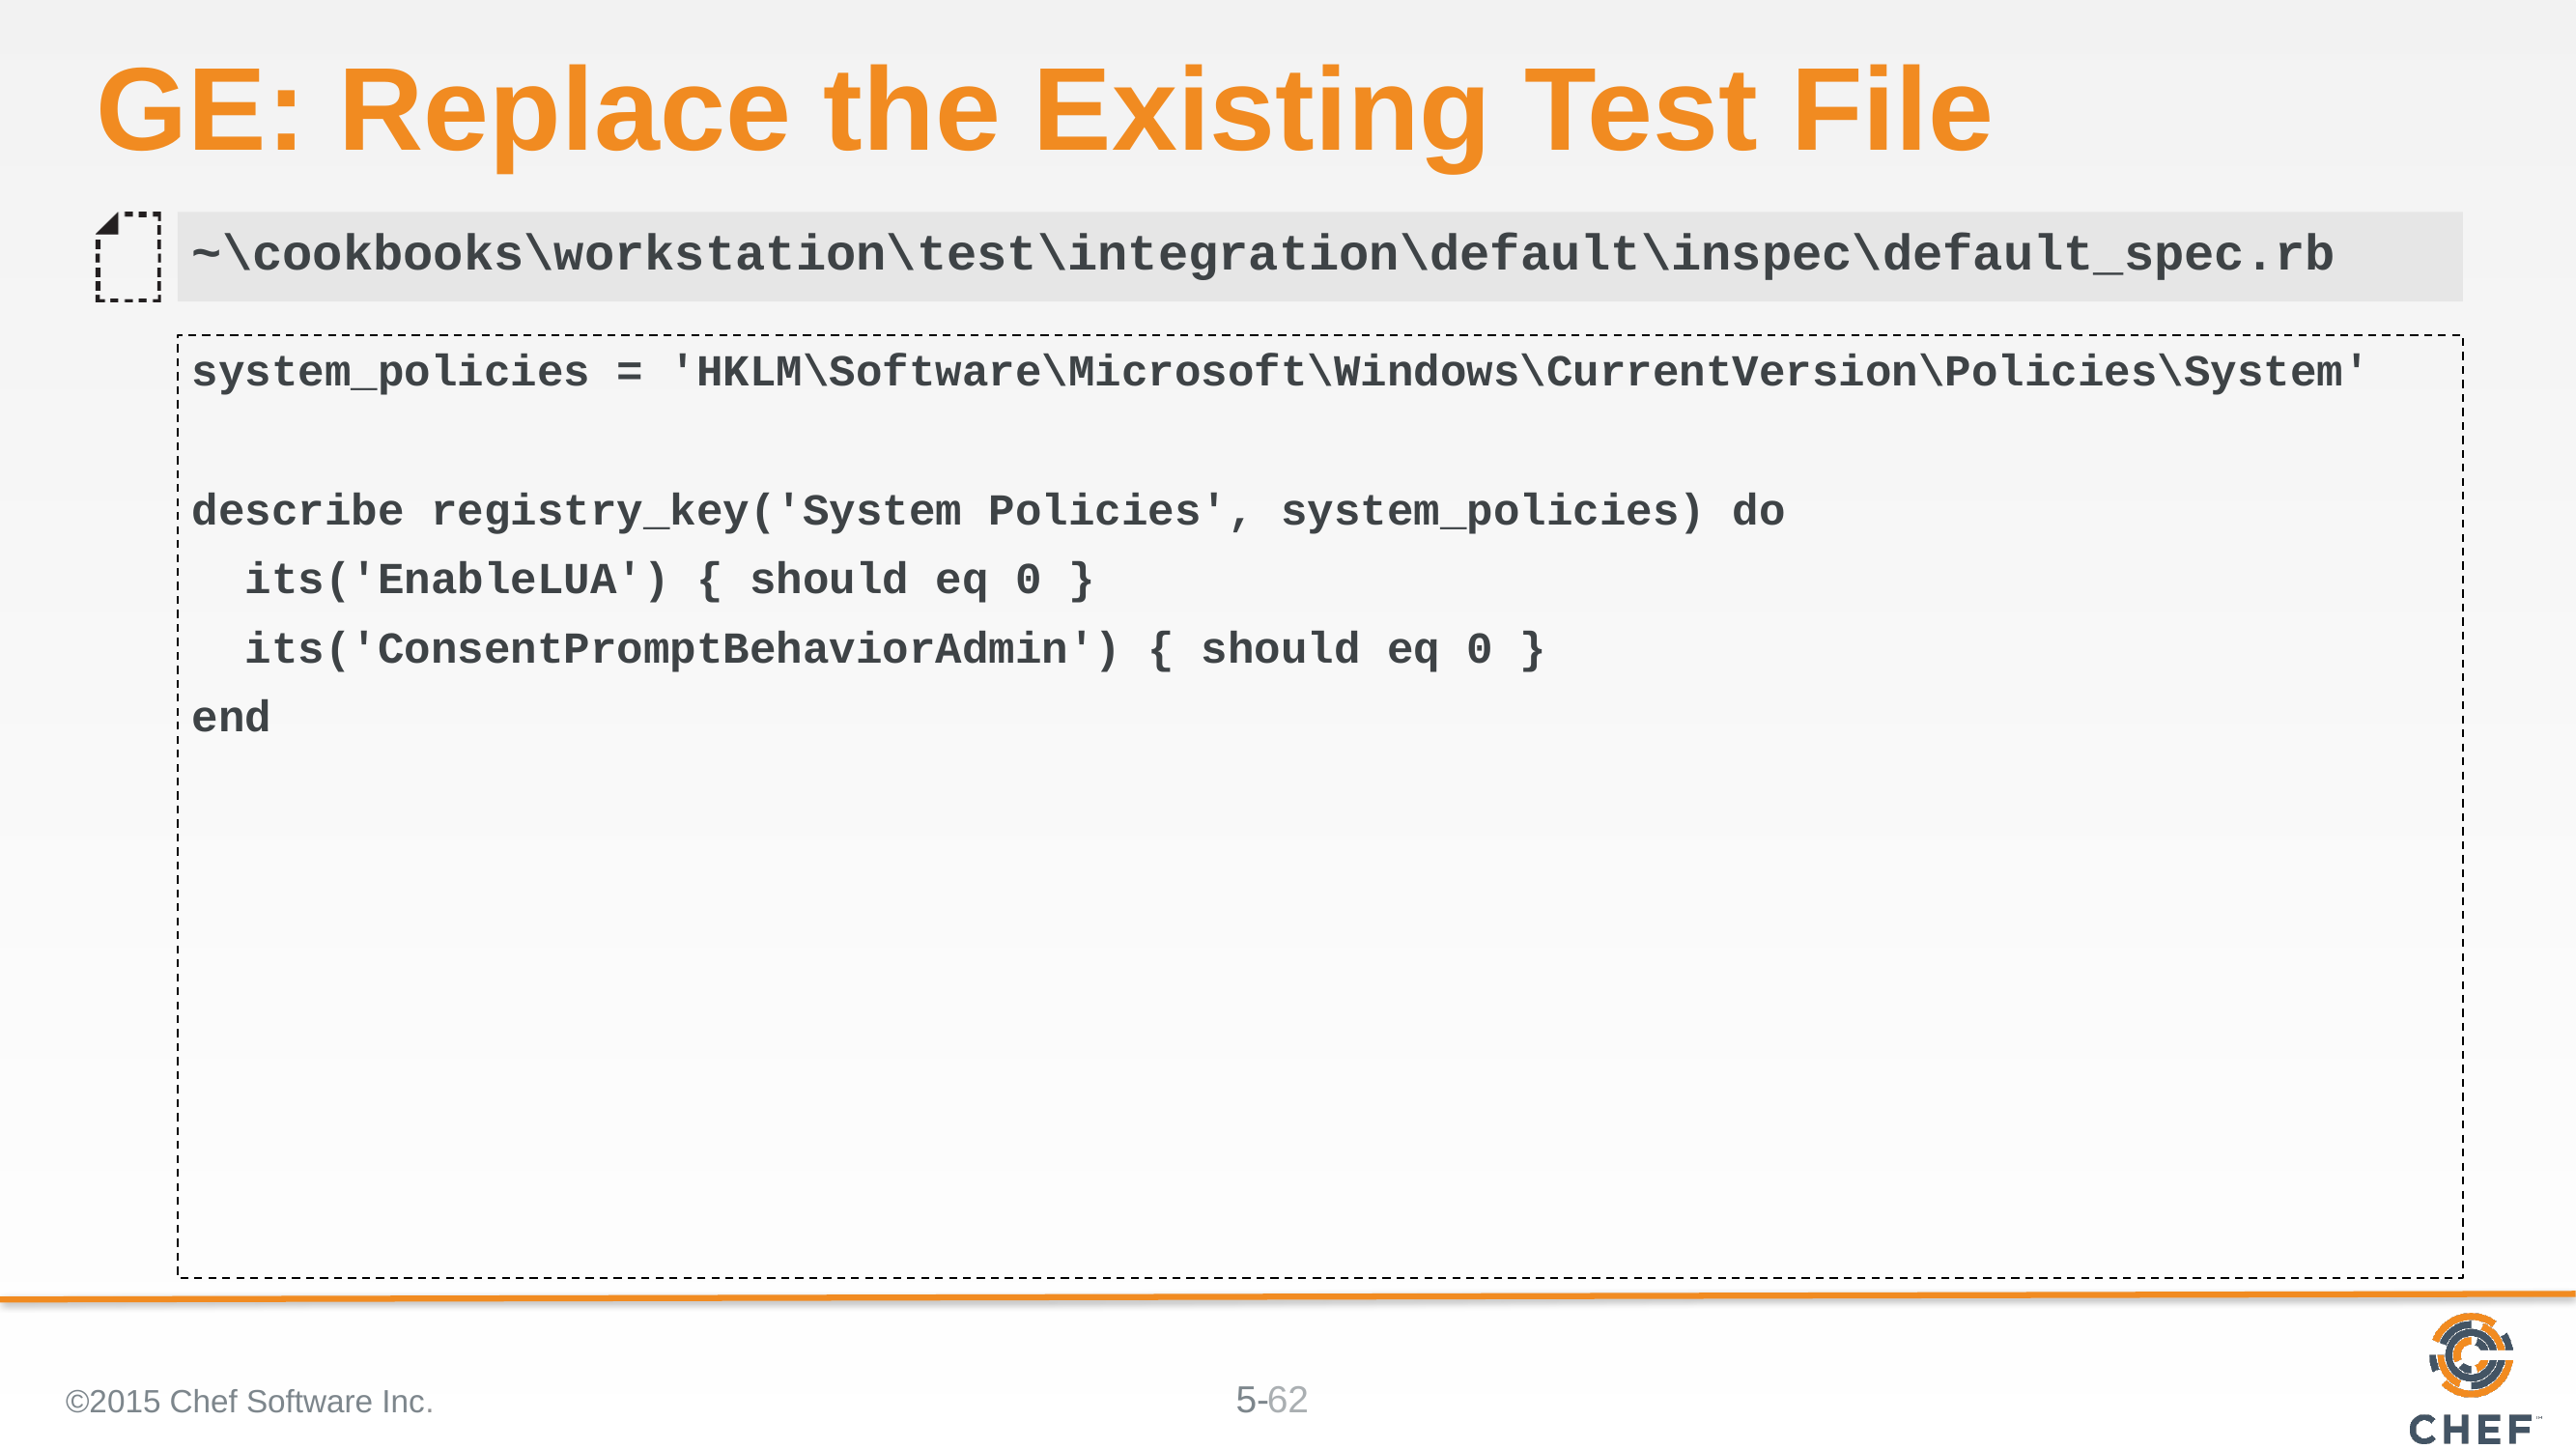

# GE: Replace the Existing Test File
~\cookbooks\workstation\test\integration\default\inspec\default_spec.rb
system_policies = 'HKLM\Software\Microsoft\Windows\CurrentVersion\Policies\System'

describe registry_key('System Policies', system_policies) do
  its('EnableLUA') { should eq 0 }
  its('ConsentPromptBehaviorAdmin') { should eq 0 }
end

©2015 Chef Software Inc.
62